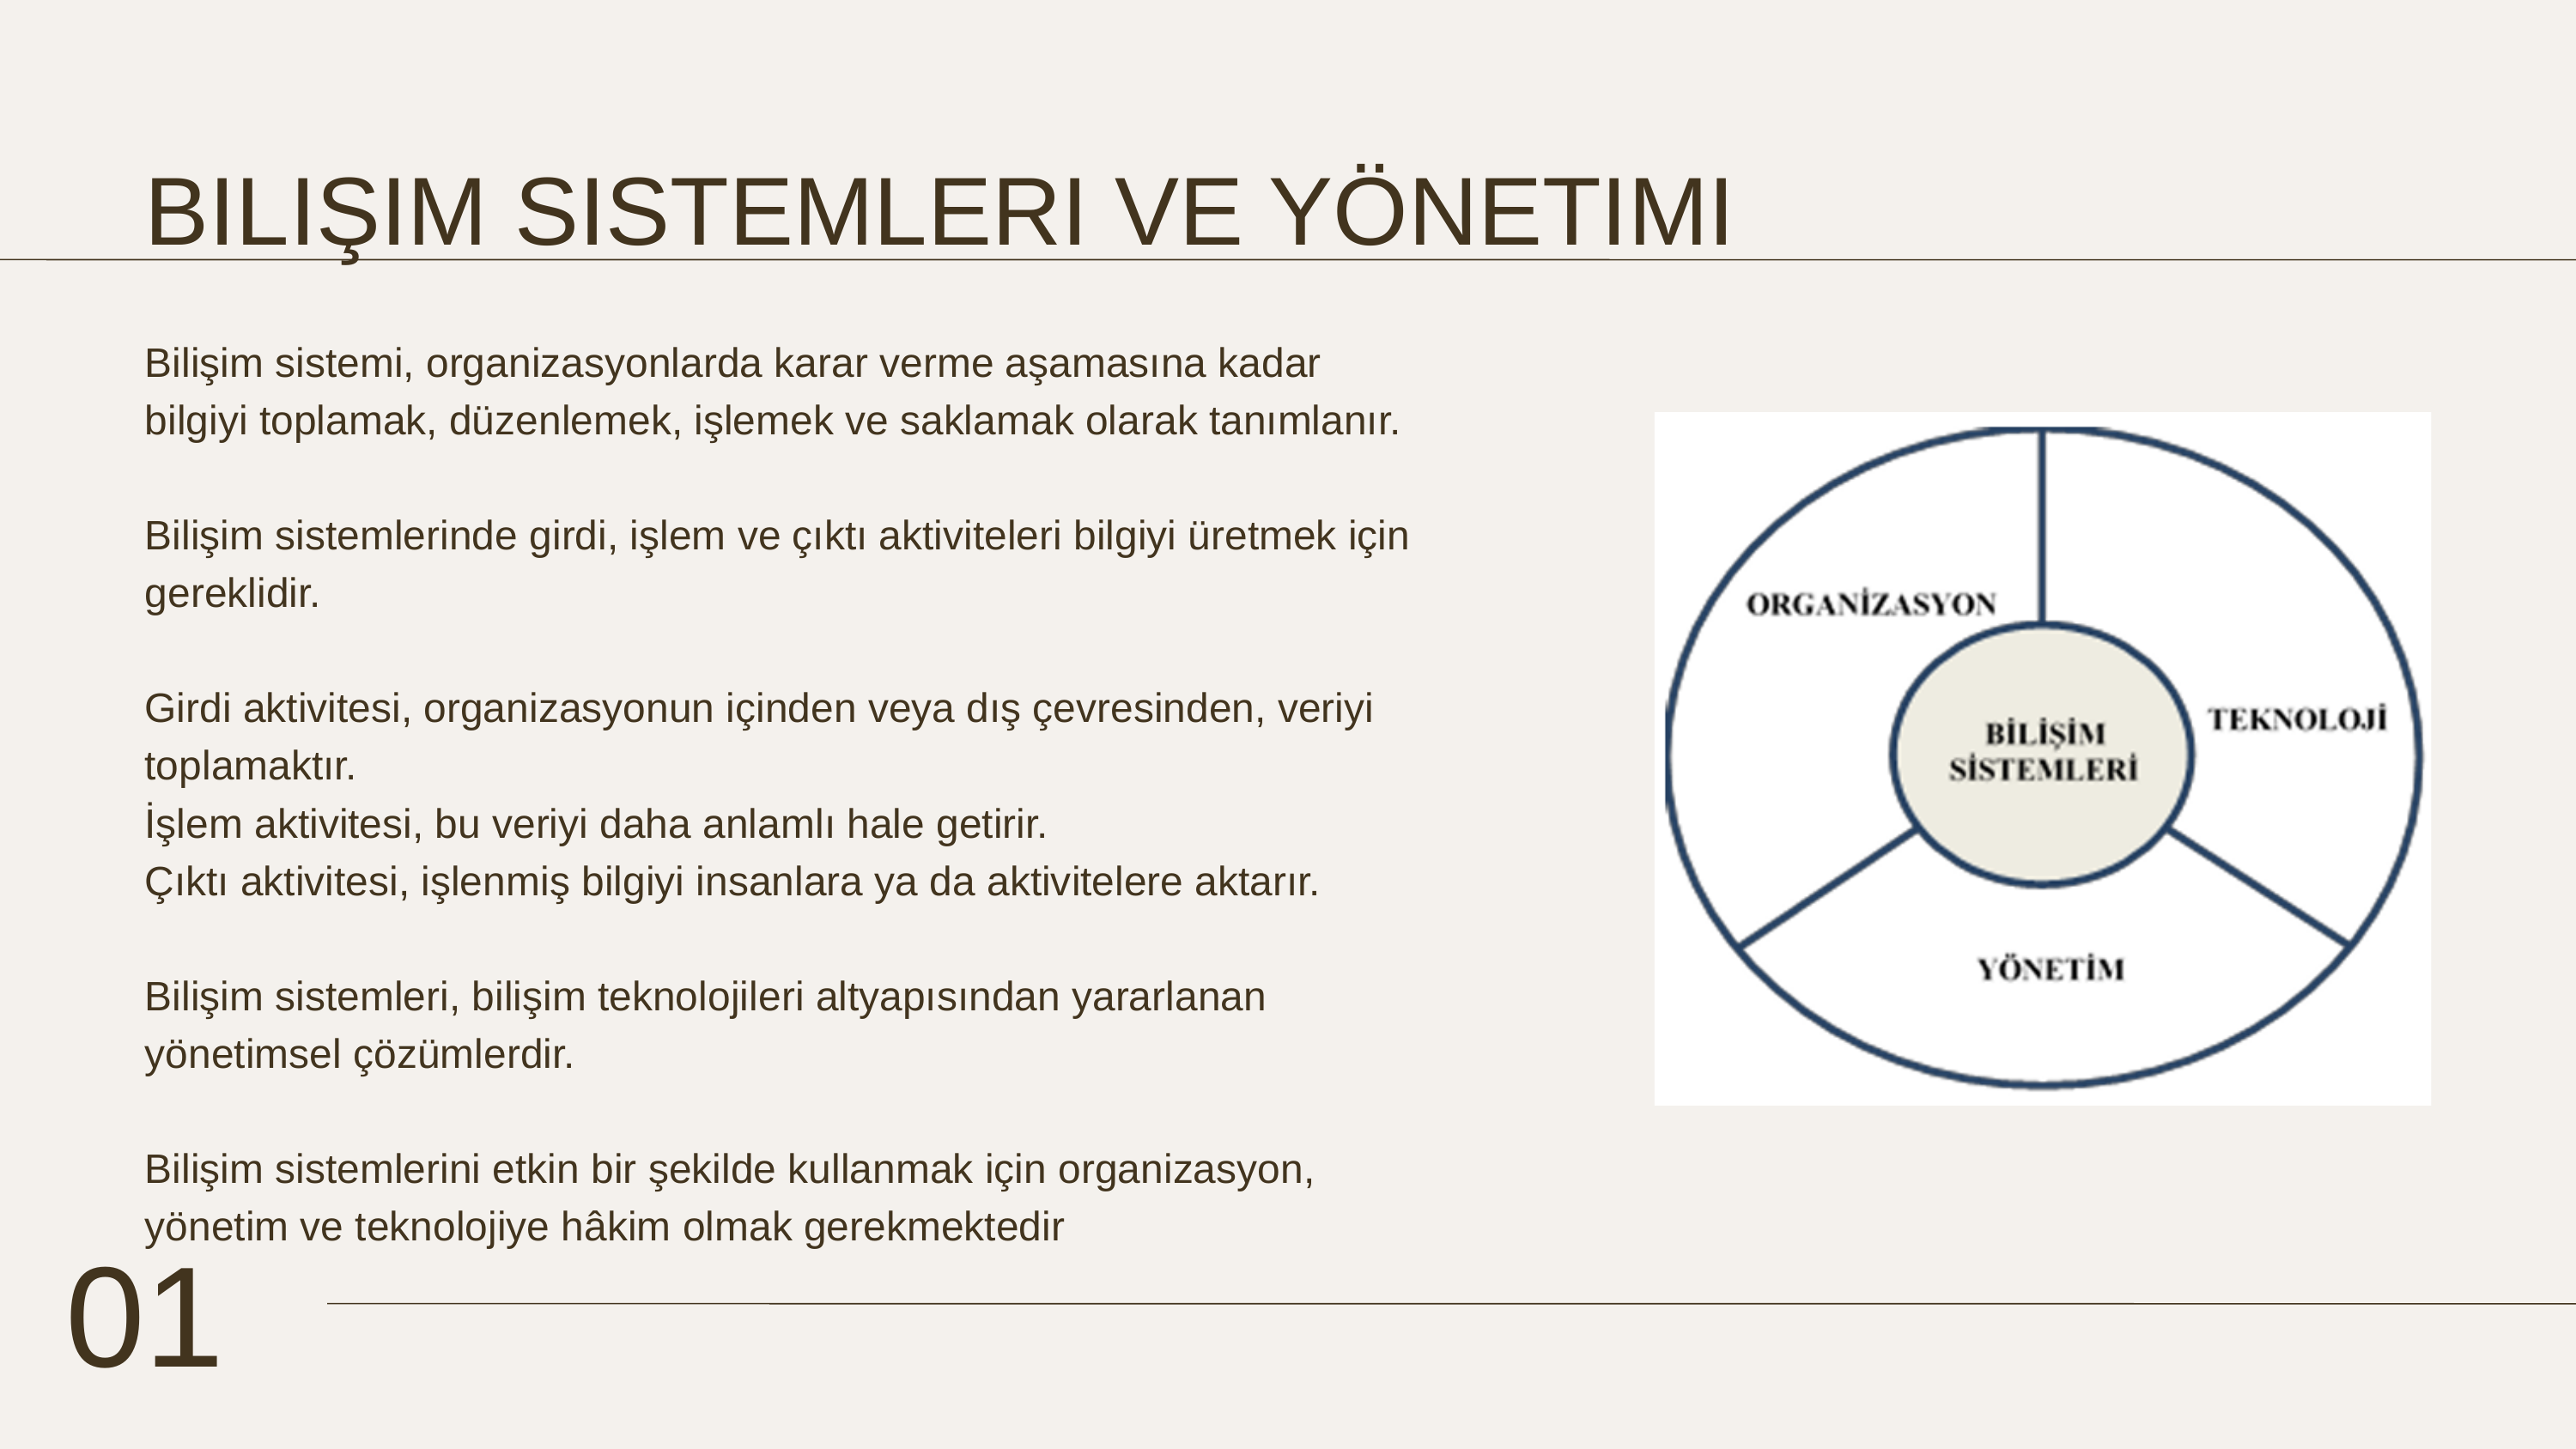

BILIŞIM SISTEMLERI VE YÖNETIMI

Bilişim sistemi, organizasyonlarda karar verme aşamasına kadar bilgiyi toplamak, düzenlemek, işlemek ve saklamak olarak tanımlanır.

Bilişim sistemlerinde girdi, işlem ve çıktı aktiviteleri bilgiyi üretmek için gereklidir.

Girdi aktivitesi, organizasyonun içinden veya dış çevresinden, veriyi toplamaktır.
İşlem aktivitesi, bu veriyi daha anlamlı hale getirir.
Çıktı aktivitesi, işlenmiş bilgiyi insanlara ya da aktivitelere aktarır.

Bilişim sistemleri, bilişim teknolojileri altyapısından yararlanan yönetimsel çözümlerdir.

Bilişim sistemlerini etkin bir şekilde kullanmak için organizasyon, yönetim ve teknolojiye hâkim olmak gerekmektedir

01